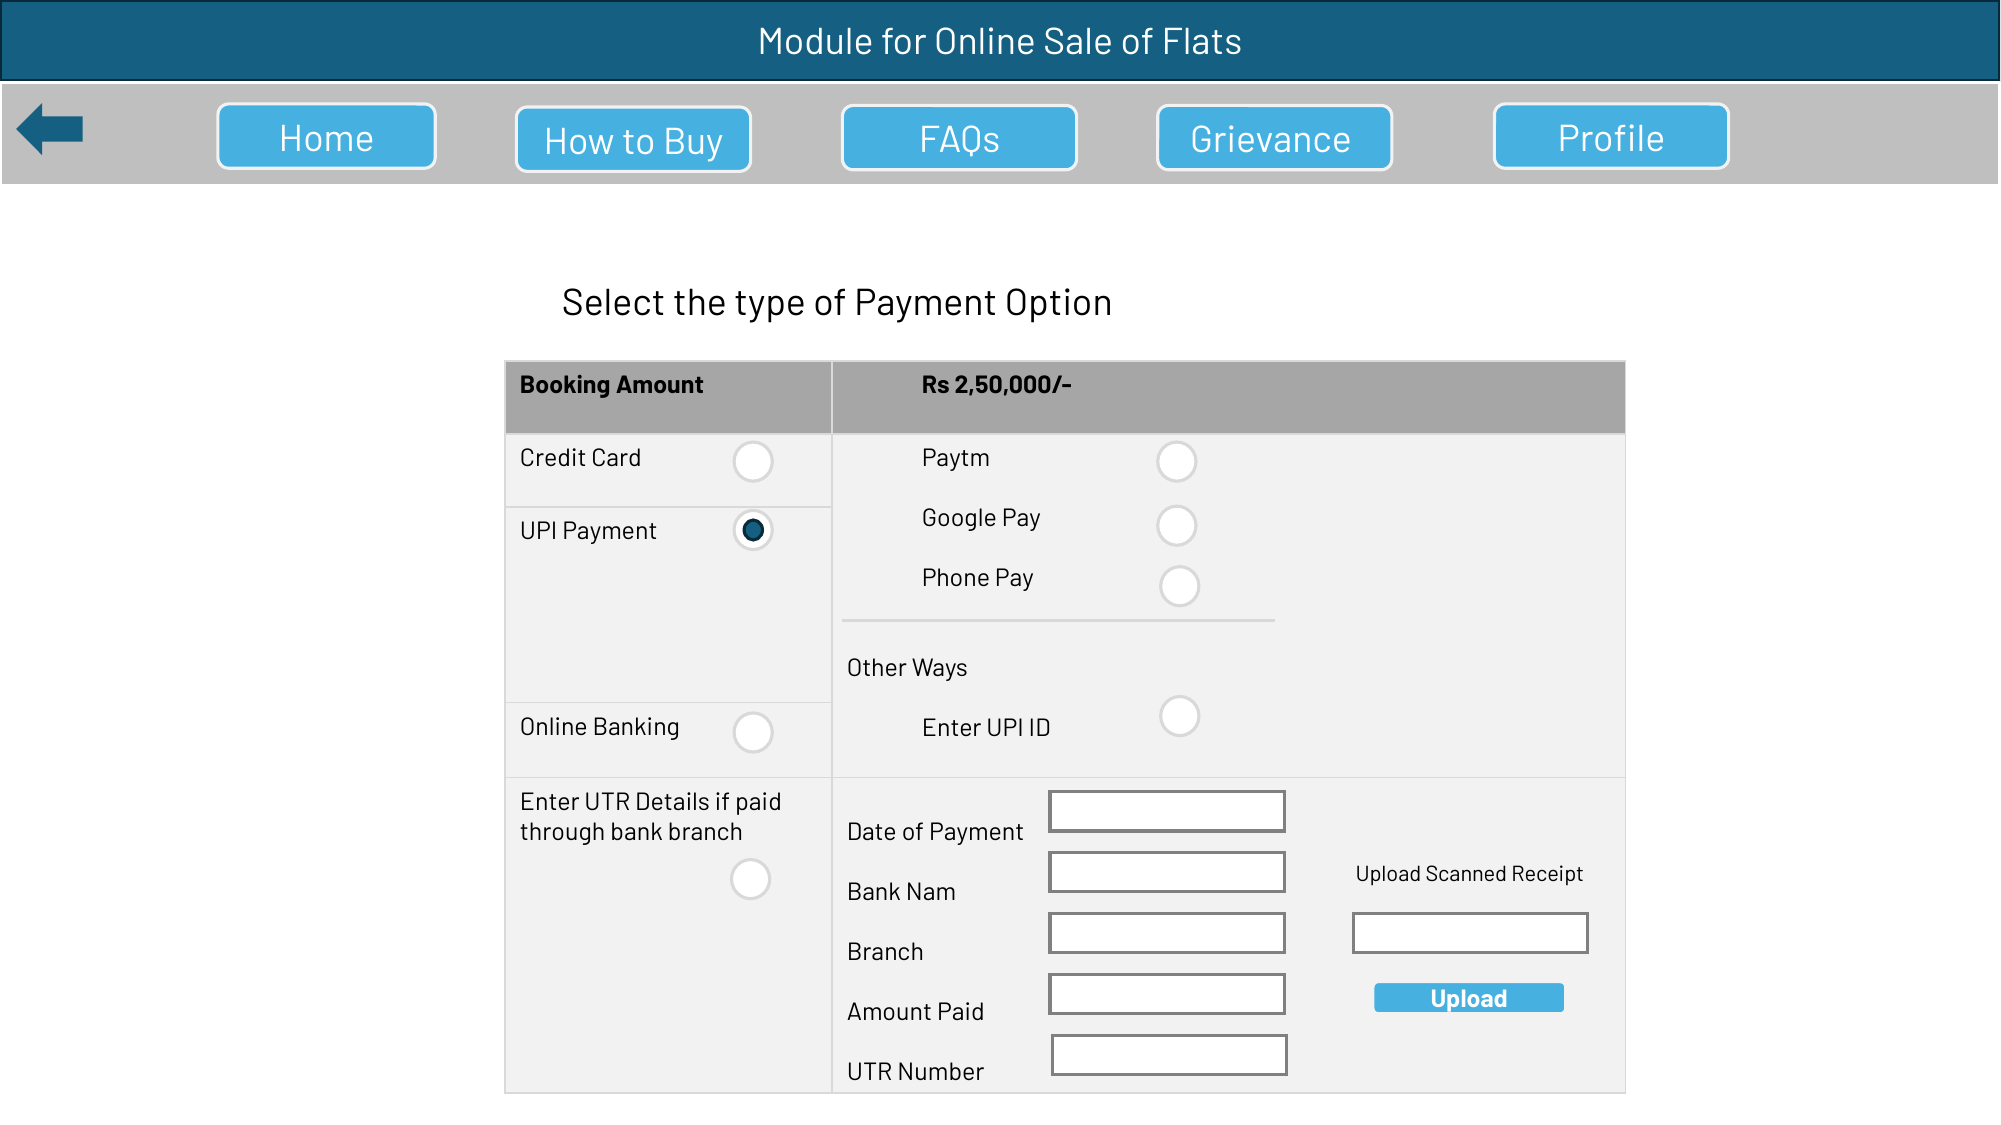

Home
Profile
FAQs
Grievance

How to Buy
Select the type of Payment Option
| Booking Amount | Rs 2,50,000/- |
| --- | --- |
| Credit Card | Paytm Google Pay Phone Pay Other Ways Enter UPI ID |
| UPI Payment |  |
| Online Banking |  |
| Enter UTR Details if paid through bank branch | Date of Payment Bank Nam Branch Amount Paid UTR Number |

Upload Scanned Receipt

Upload